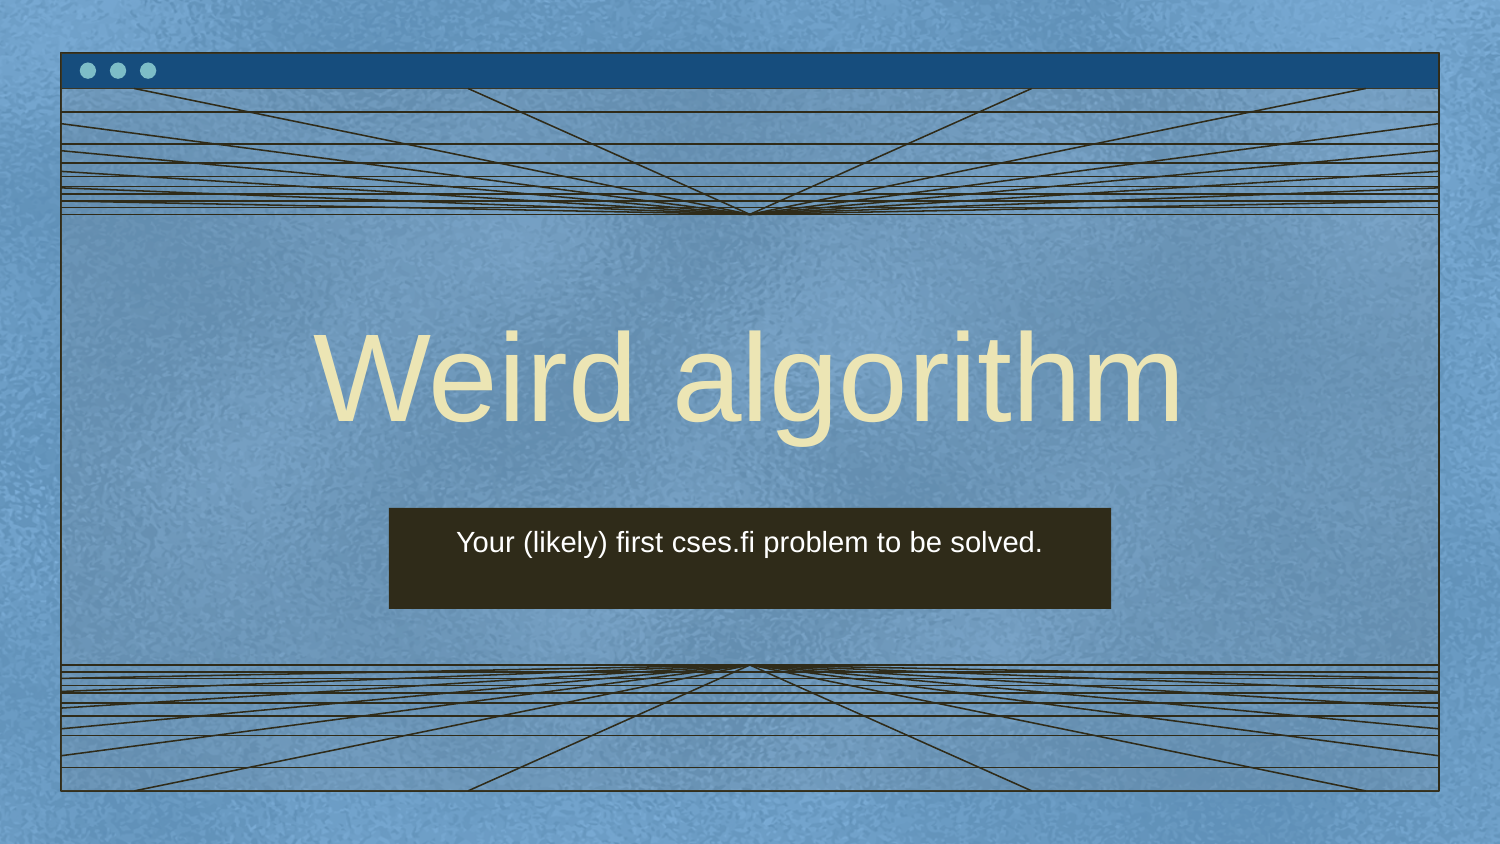

# Weird algorithm
Your (likely) first cses.fi problem to be solved.